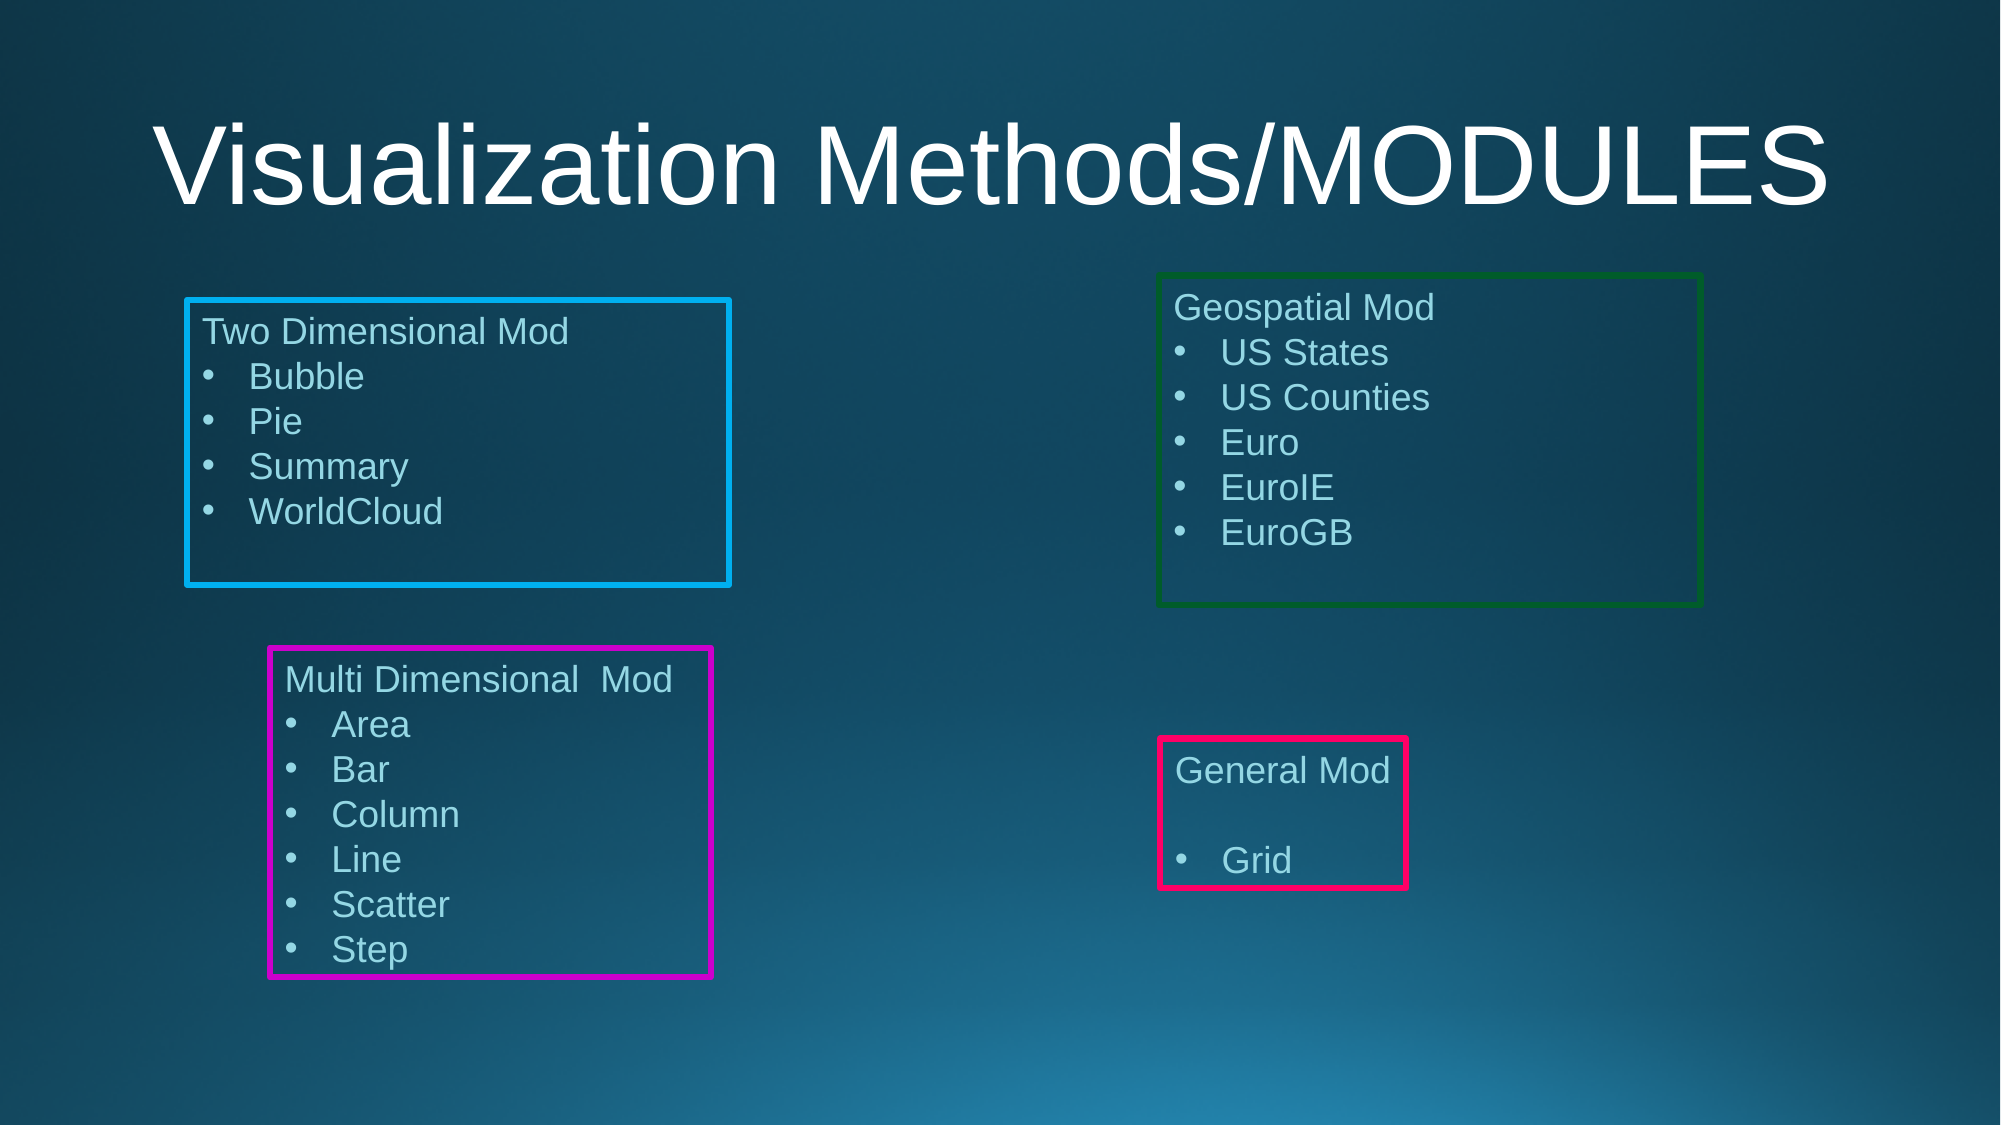

# Visualization Methods/MODULES
Geospatial Mod
US States
US Counties
Euro
EuroIE
EuroGB

Two Dimensional Mod
Bubble
Pie
Summary
WorldCloud

Multi Dimensional  Mod
Area
Bar
Column
Line
Scatter
Step
General Mod

Grid